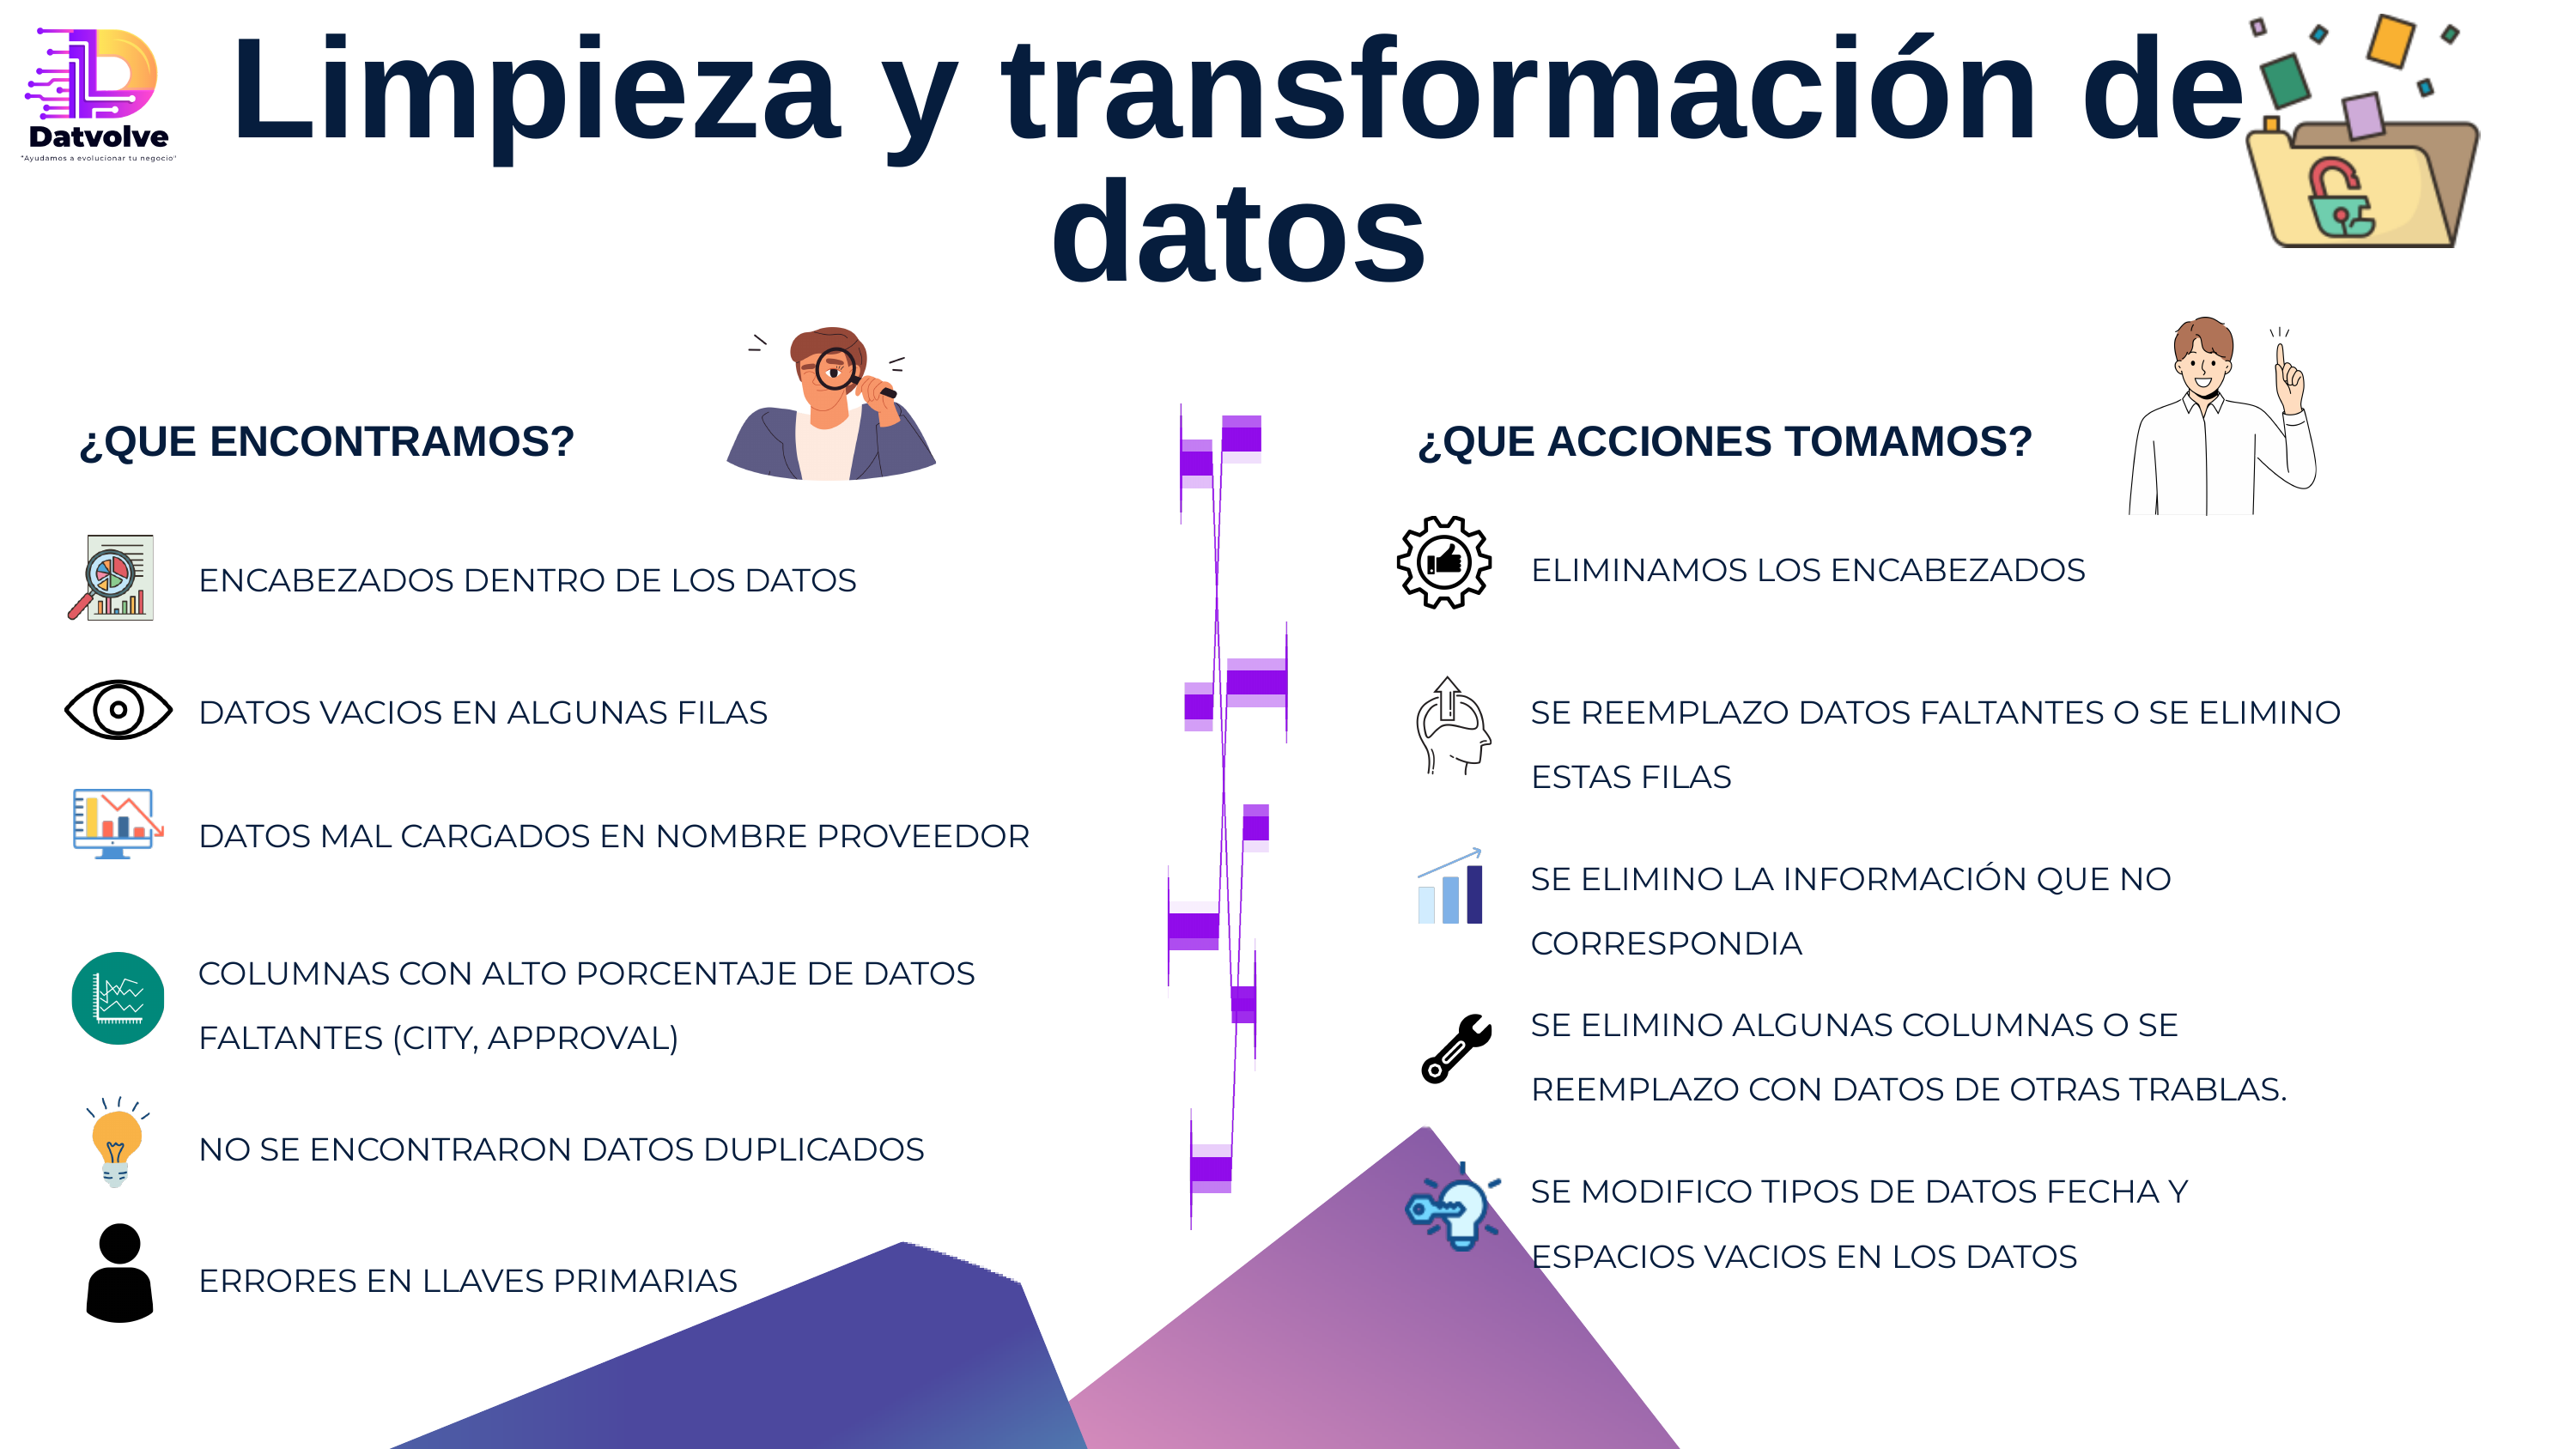

Limpieza y transformación de datos

¿QUE ENCONTRAMOS?
¿QUE ACCIONES TOMAMOS?

ELIMINAMOS LOS ENCABEZADOS
ENCABEZADOS DENTRO DE LOS DATOS

DATOS VACIOS EN ALGUNAS FILAS
SE REEMPLAZO DATOS FALTANTES O SE ELIMINO ESTAS FILAS

DATOS MAL CARGADOS EN NOMBRE PROVEEDOR
SE ELIMINO LA INFORMACIÓN QUE NO CORRESPONDIA

COLUMNAS CON ALTO PORCENTAJE DE DATOS FALTANTES (CITY, APPROVAL)

SE ELIMINO ALGUNAS COLUMNAS O SE REEMPLAZO CON DATOS DE OTRAS TRABLAS.

NO SE ENCONTRARON DATOS DUPLICADOS
SE MODIFICO TIPOS DE DATOS FECHA Y ESPACIOS VACIOS EN LOS DATOS

ERRORES EN LLAVES PRIMARIAS